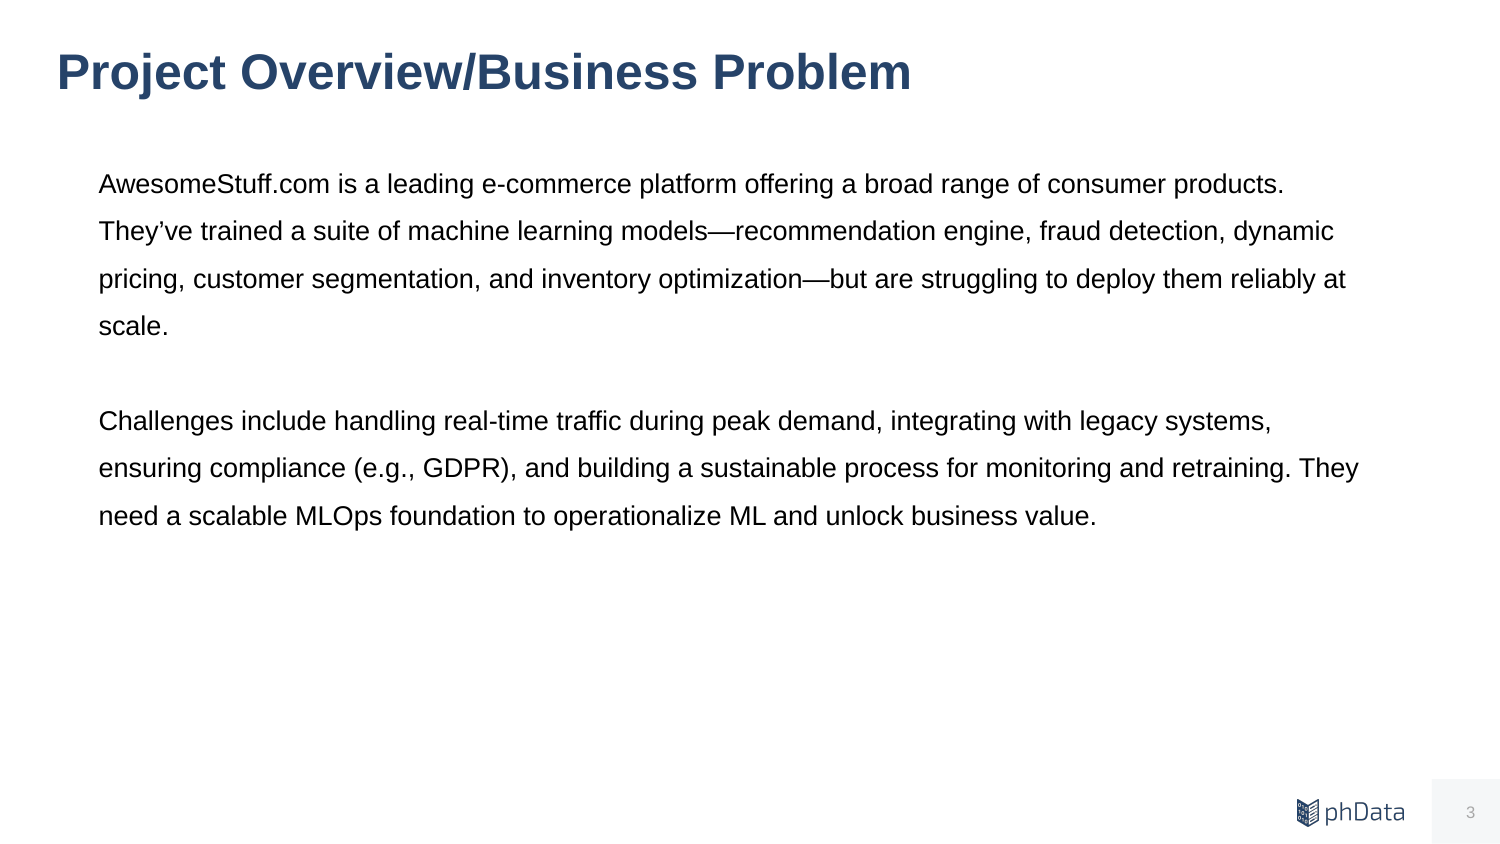

# Project Overview/Business Problem
AwesomeStuff.com is a leading e-commerce platform offering a broad range of consumer products. They’ve trained a suite of machine learning models—recommendation engine, fraud detection, dynamic pricing, customer segmentation, and inventory optimization—but are struggling to deploy them reliably at scale.

Challenges include handling real-time traffic during peak demand, integrating with legacy systems, ensuring compliance (e.g., GDPR), and building a sustainable process for monitoring and retraining. They need a scalable MLOps foundation to operationalize ML and unlock business value.
3